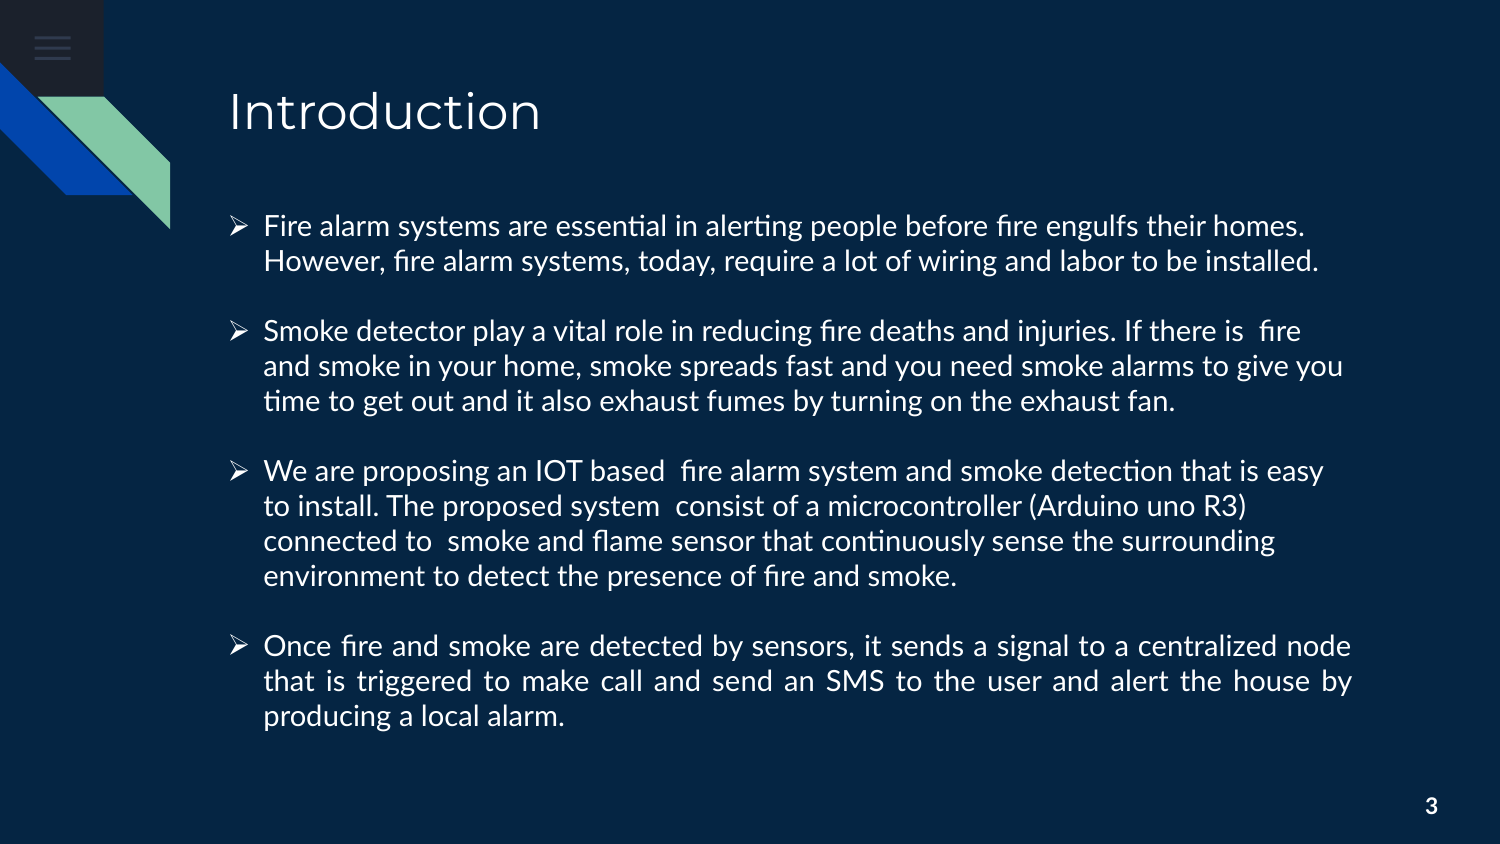

# Introduction
Fire alarm systems are essential in alerting people before fire engulfs their homes. However, fire alarm systems, today, require a lot of wiring and labor to be installed.

Smoke detector play a vital role in reducing fire deaths and injuries. If there is  fire and smoke in your home, smoke spreads fast and you need smoke alarms to give you time to get out and it also exhaust fumes by turning on the exhaust fan.

We are proposing an IOT based  fire alarm system and smoke detection that is easy to install. The proposed system  consist of a microcontroller (Arduino uno R3)  connected to  smoke and flame sensor that continuously sense the surrounding environment to detect the presence of fire and smoke.

Once fire and smoke are detected by sensors, it sends a signal to a centralized node that is triggered to make call and send an SMS to the user and alert the house by producing a local alarm.

3